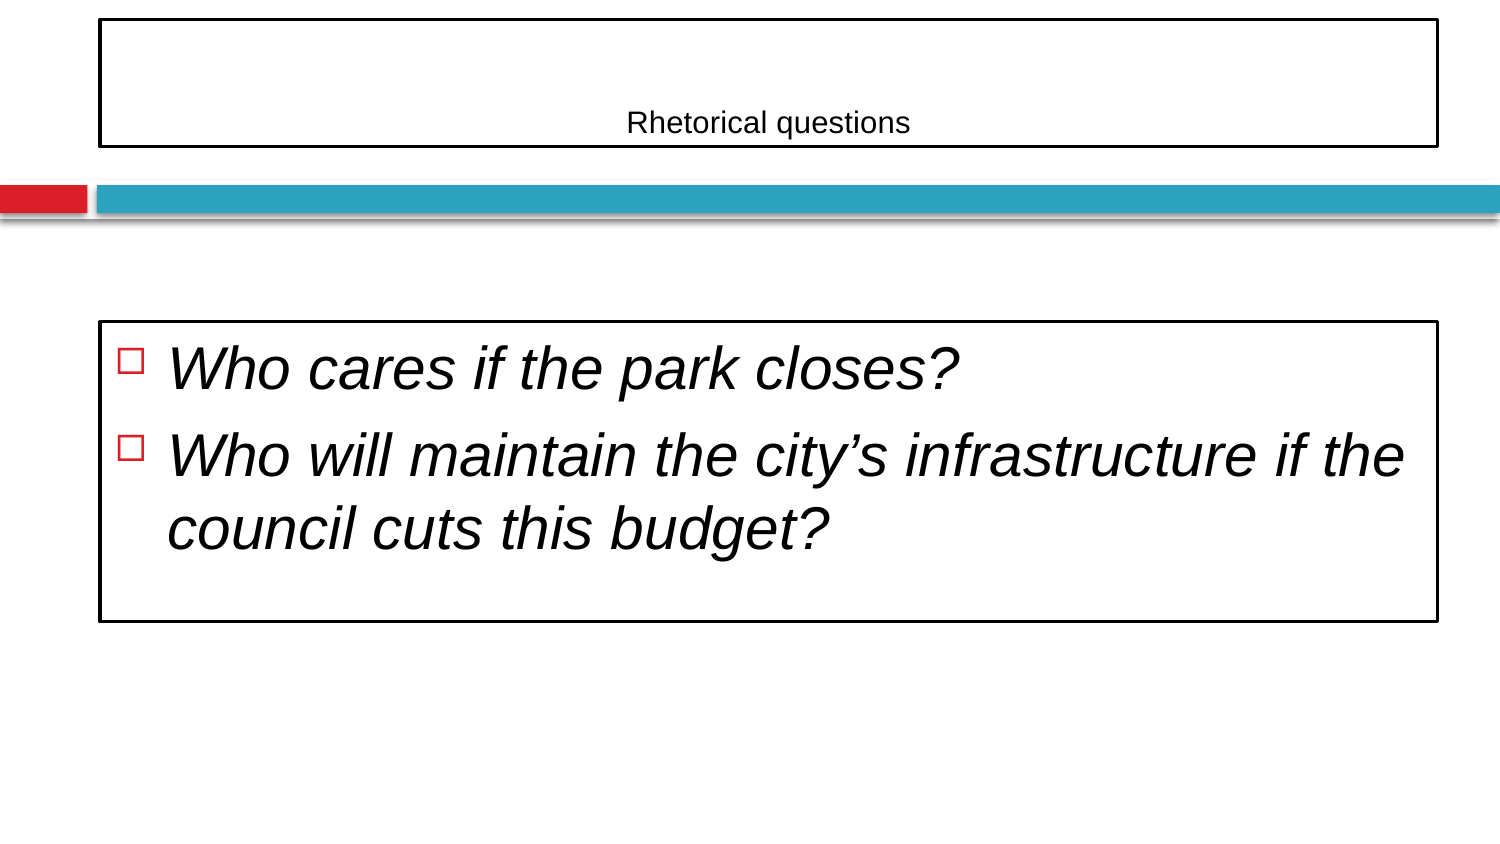

# Rhetorical questions
Who cares if the park closes?
Who will maintain the city’s infrastructure if the council cuts this budget?